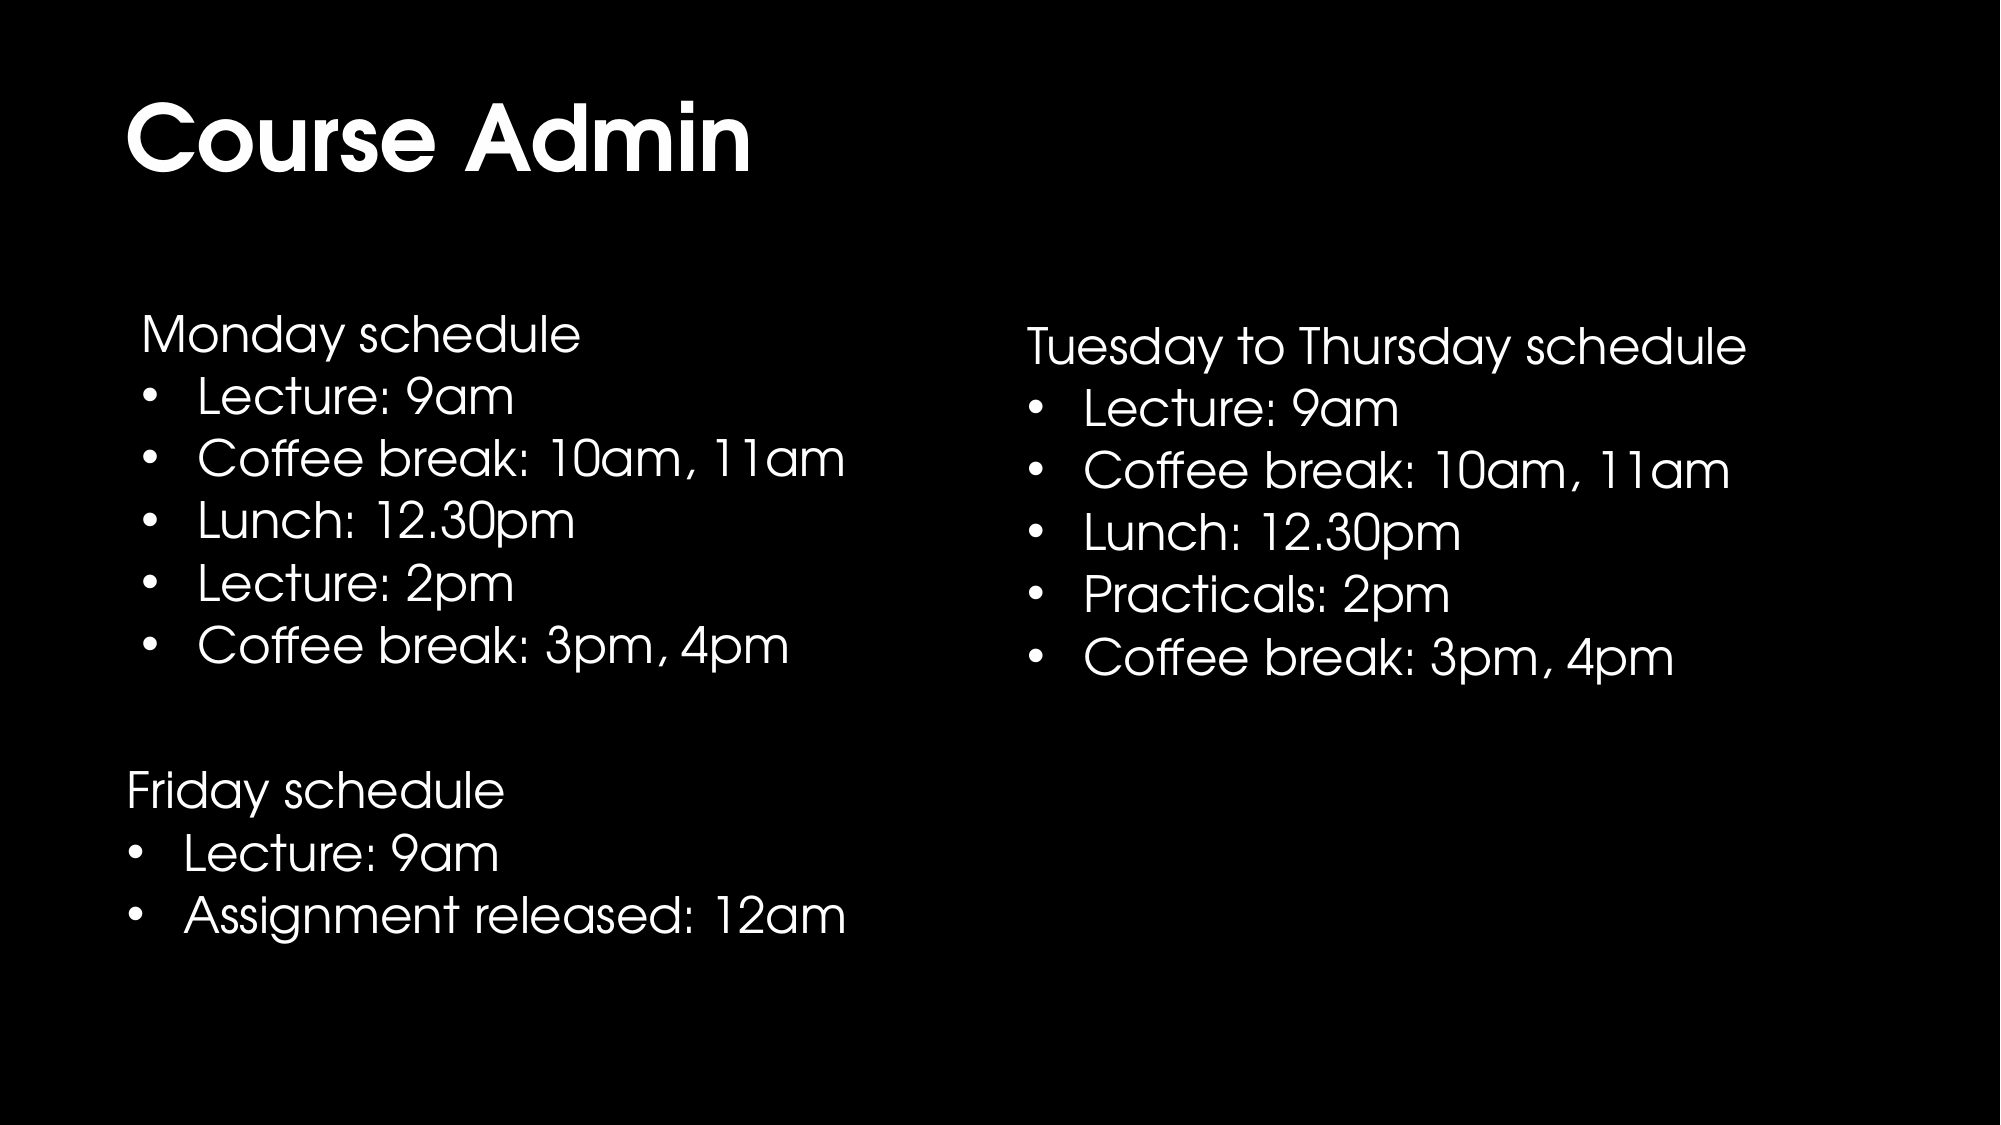

# Course Admin

Monday schedule
Lecture: 9am
Coffee break: 10am, 11am
Lunch: 12.30pm
Lecture: 2pm
Coffee break: 3pm, 4pm

Tuesday to Thursday schedule
Lecture: 9am
Coffee break: 10am, 11am
Lunch: 12.30pm
Practicals: 2pm
Coffee break: 3pm, 4pm

Friday schedule
Lecture: 9am
Assignment released: 12am